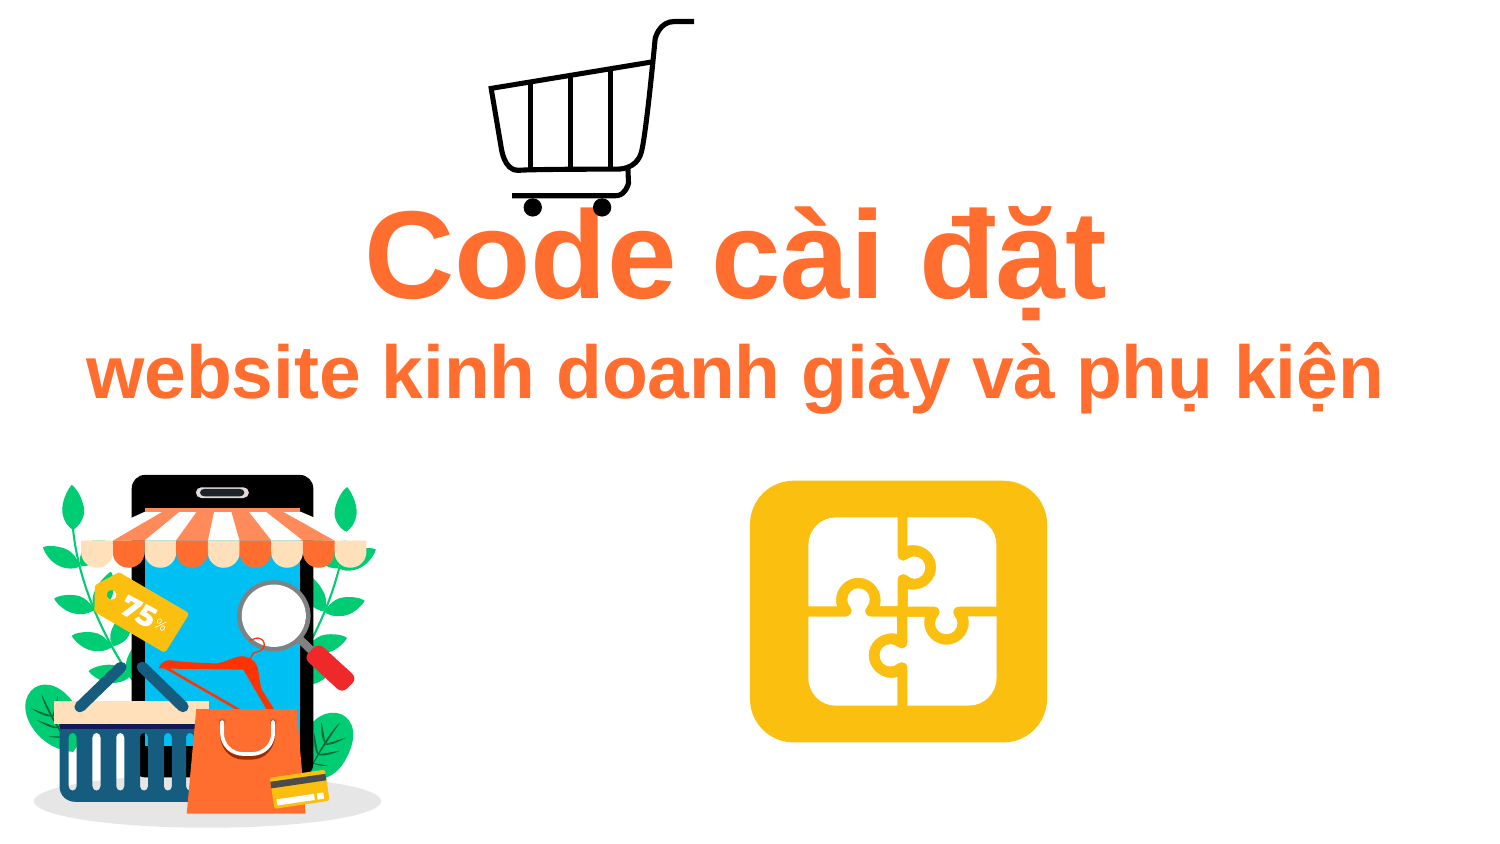

# Code cài đặt website kinh doanh giày và phụ kiện